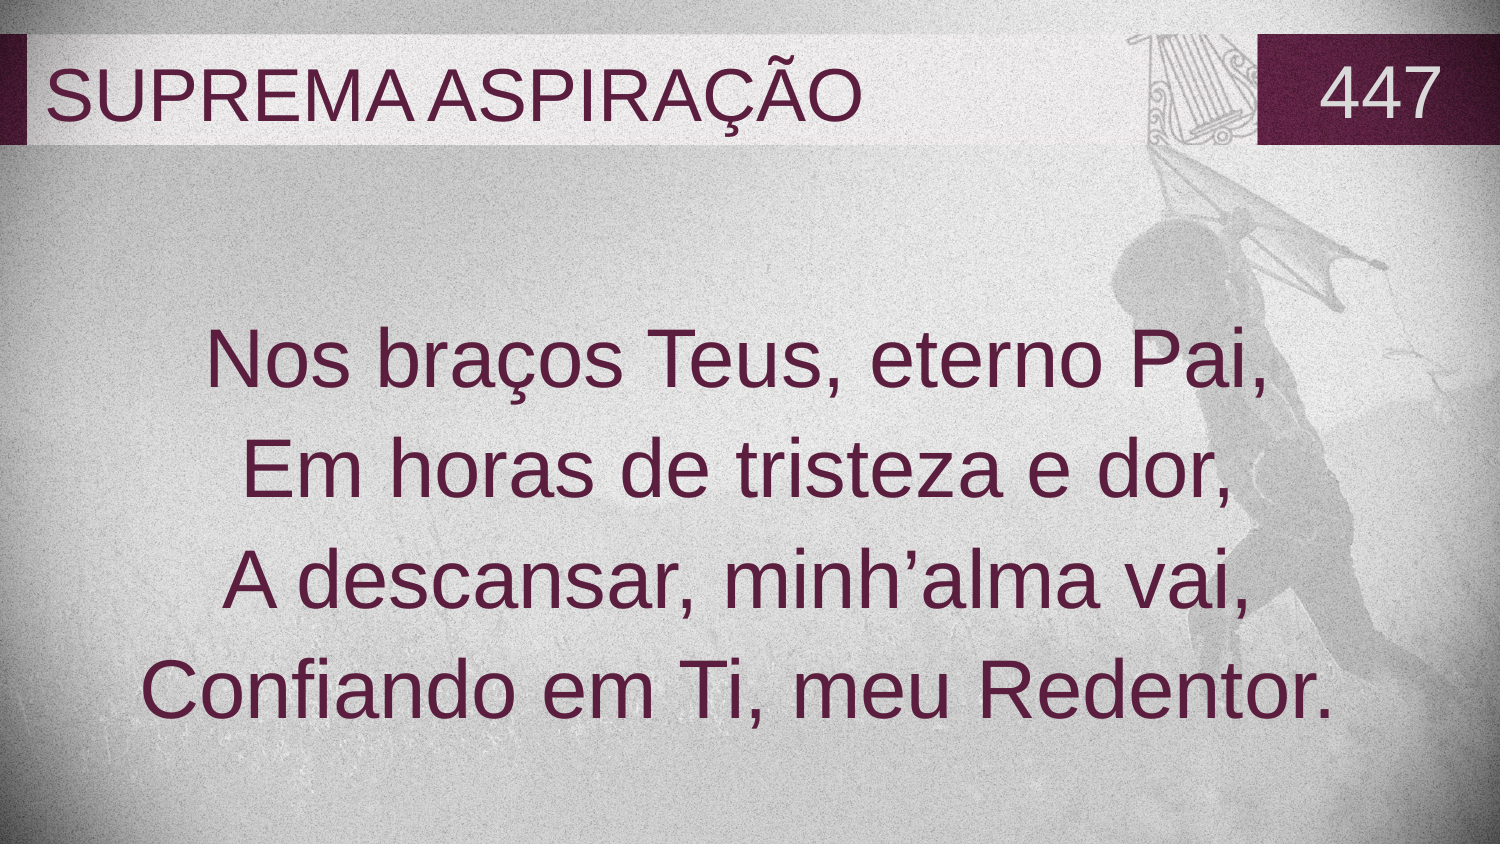

# SUPREMA ASPIRAÇÃO
447
Nos braços Teus, eterno Pai,
Em horas de tristeza e dor,
A descansar, minh’alma vai,
Confiando em Ti, meu Redentor.